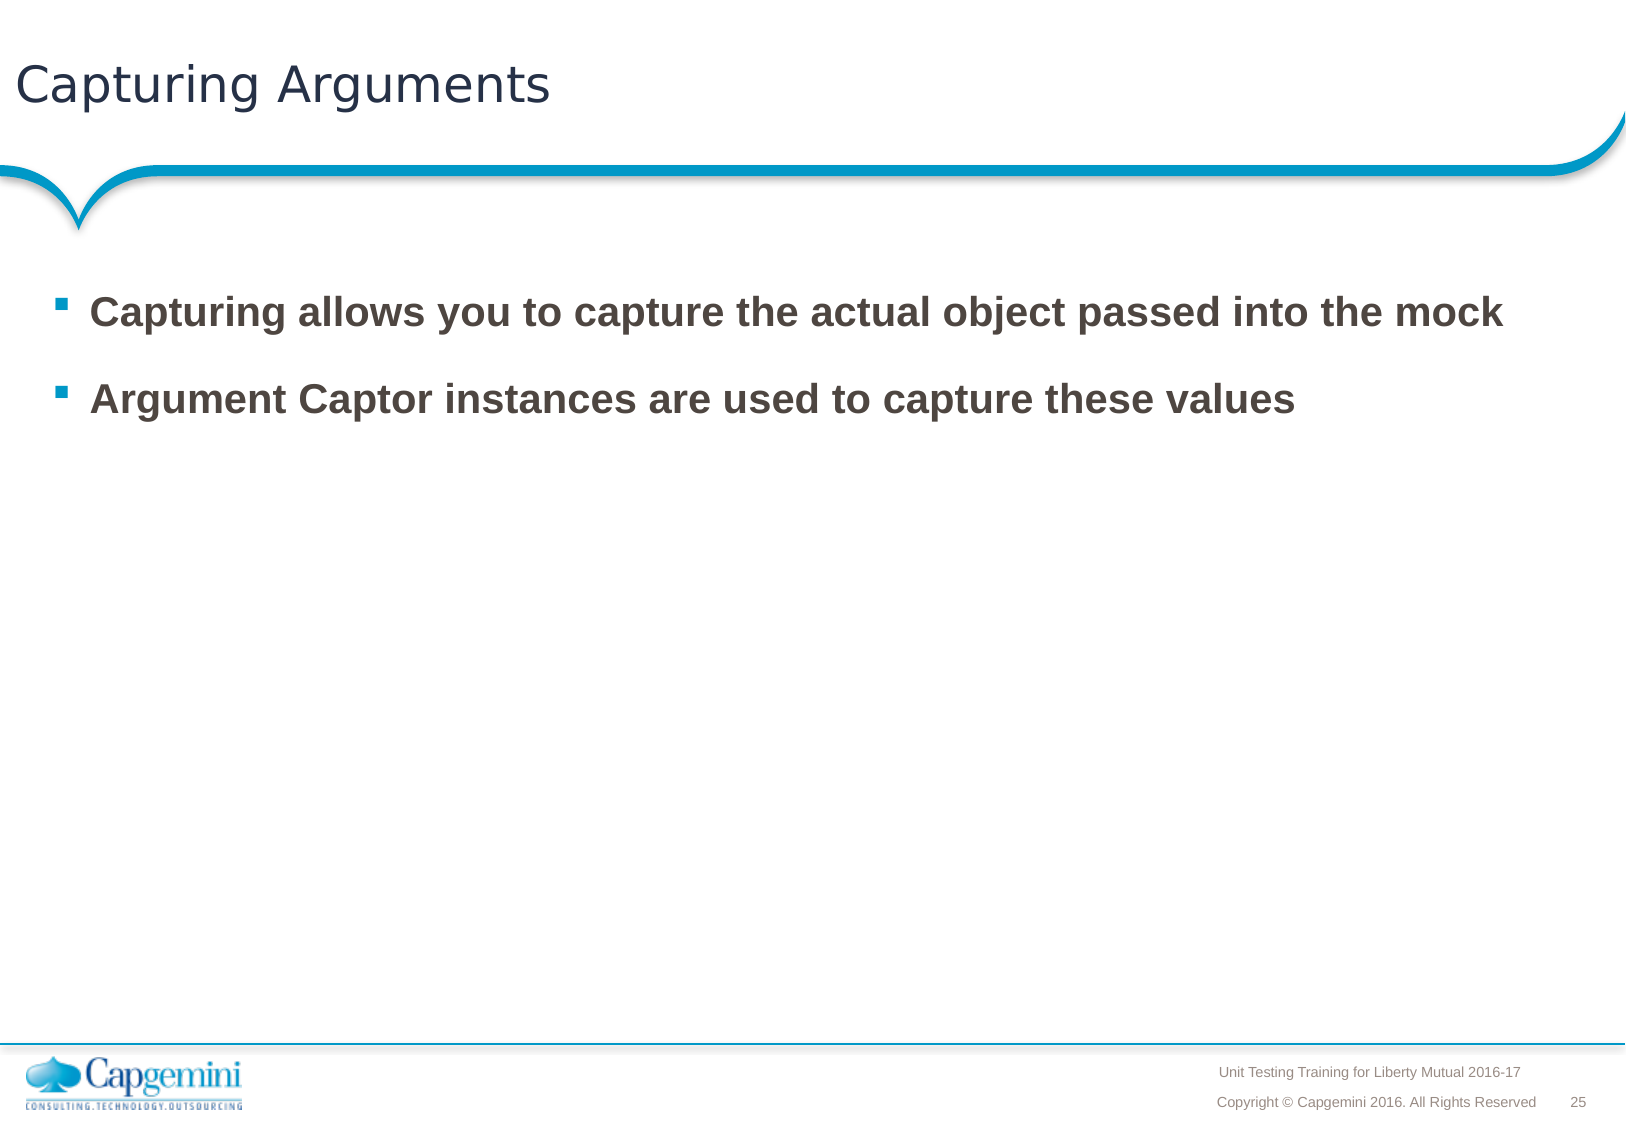

# Capturing Arguments
Capturing allows you to capture the actual object passed into the mock
Argument Captor instances are used to capture these values